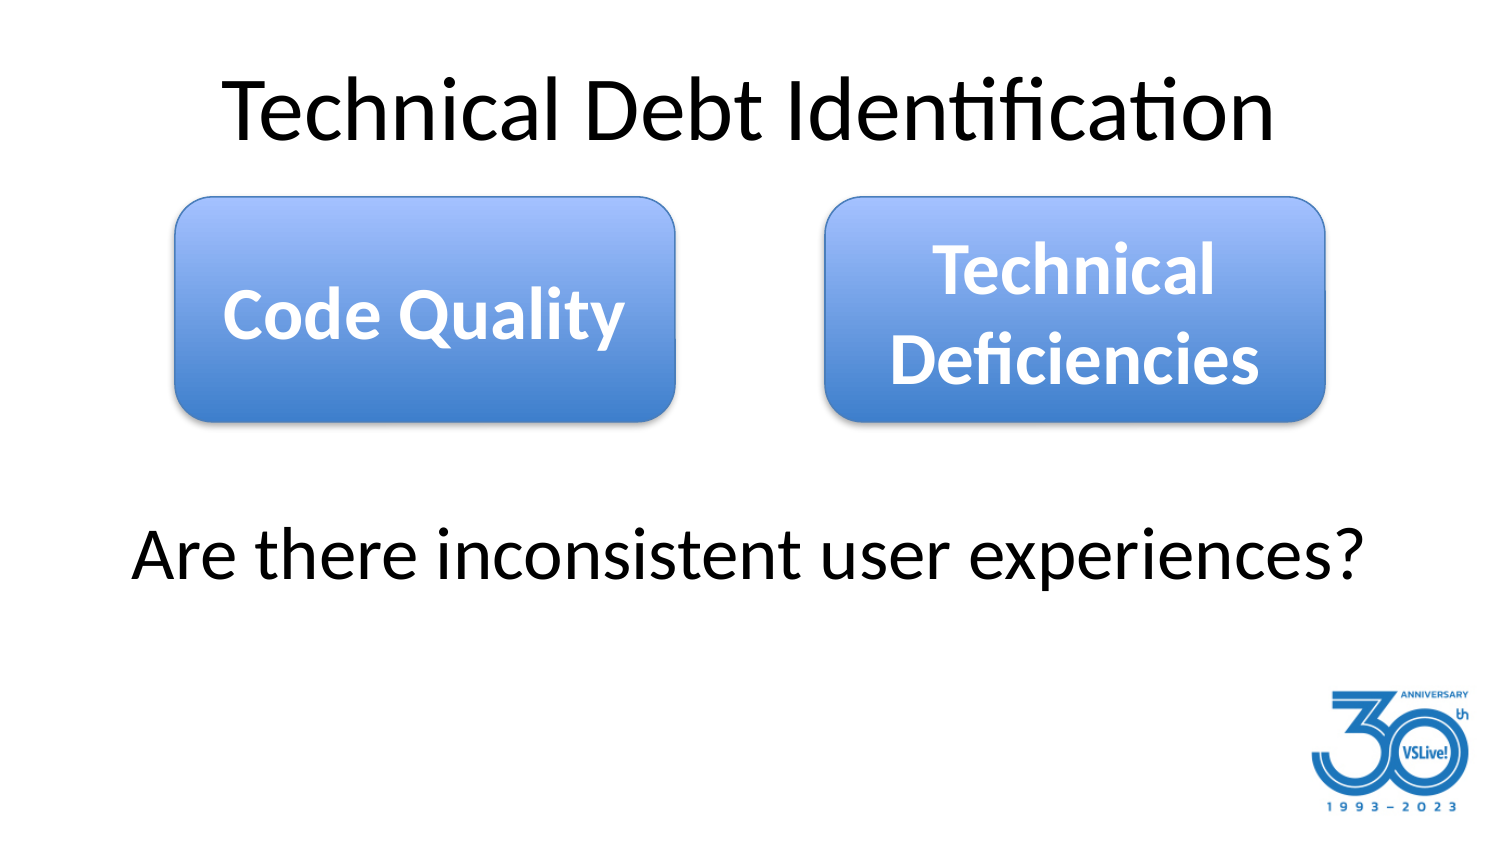

# Technical Debt Identification
Code Quality
Technical Deficiencies
Are there inconsistent user experiences?